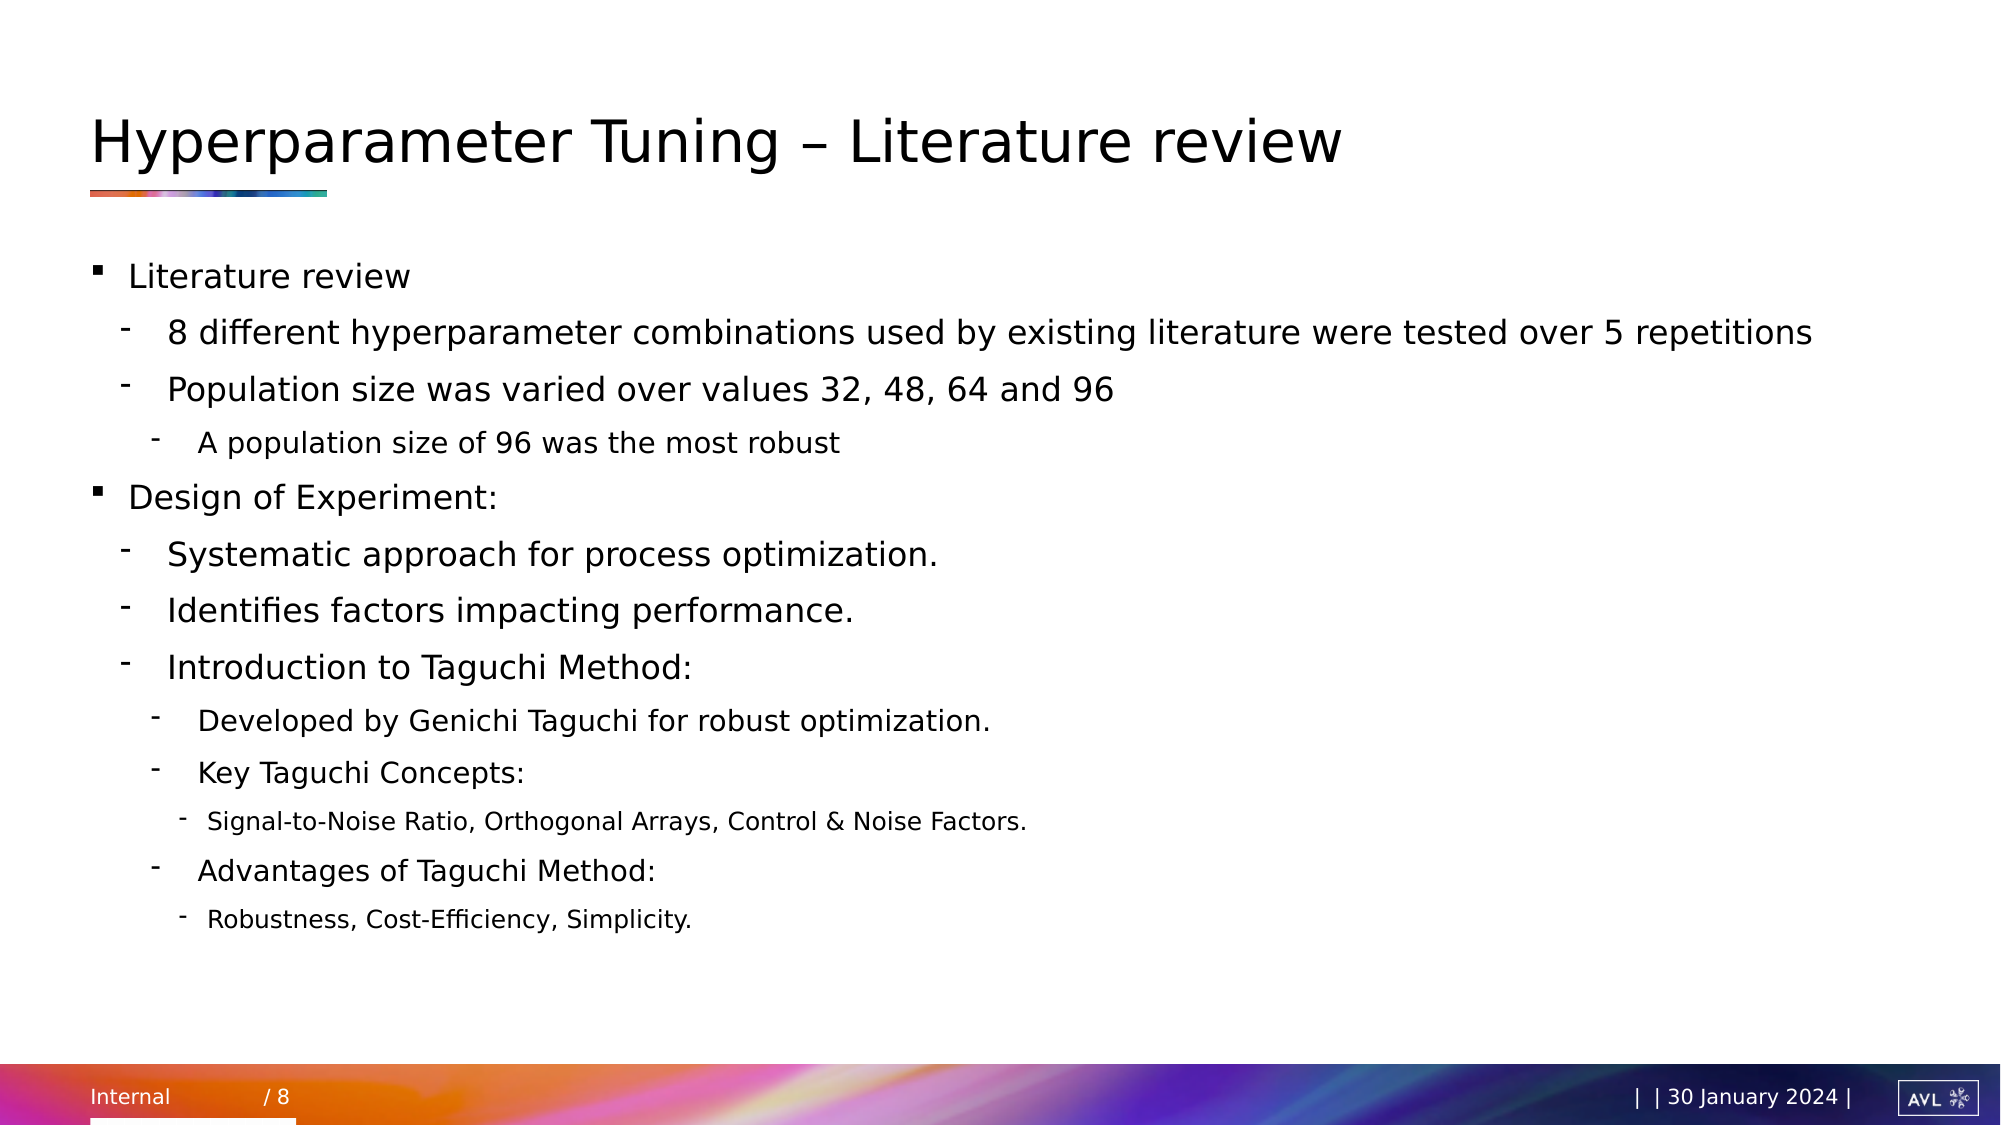

# Hyperparameter Tuning – Literature review
Literature review
8 different hyperparameter combinations used by existing literature were tested over 5 repetitions
Population size was varied over values 32, 48, 64 and 96
A population size of 96 was the most robust
Design of Experiment:
Systematic approach for process optimization.
Identifies factors impacting performance.
Introduction to Taguchi Method:
Developed by Genichi Taguchi for robust optimization.
Key Taguchi Concepts:
Signal-to-Noise Ratio, Orthogonal Arrays, Control & Noise Factors.
Advantages of Taguchi Method:
Robustness, Cost-Efficiency, Simplicity.